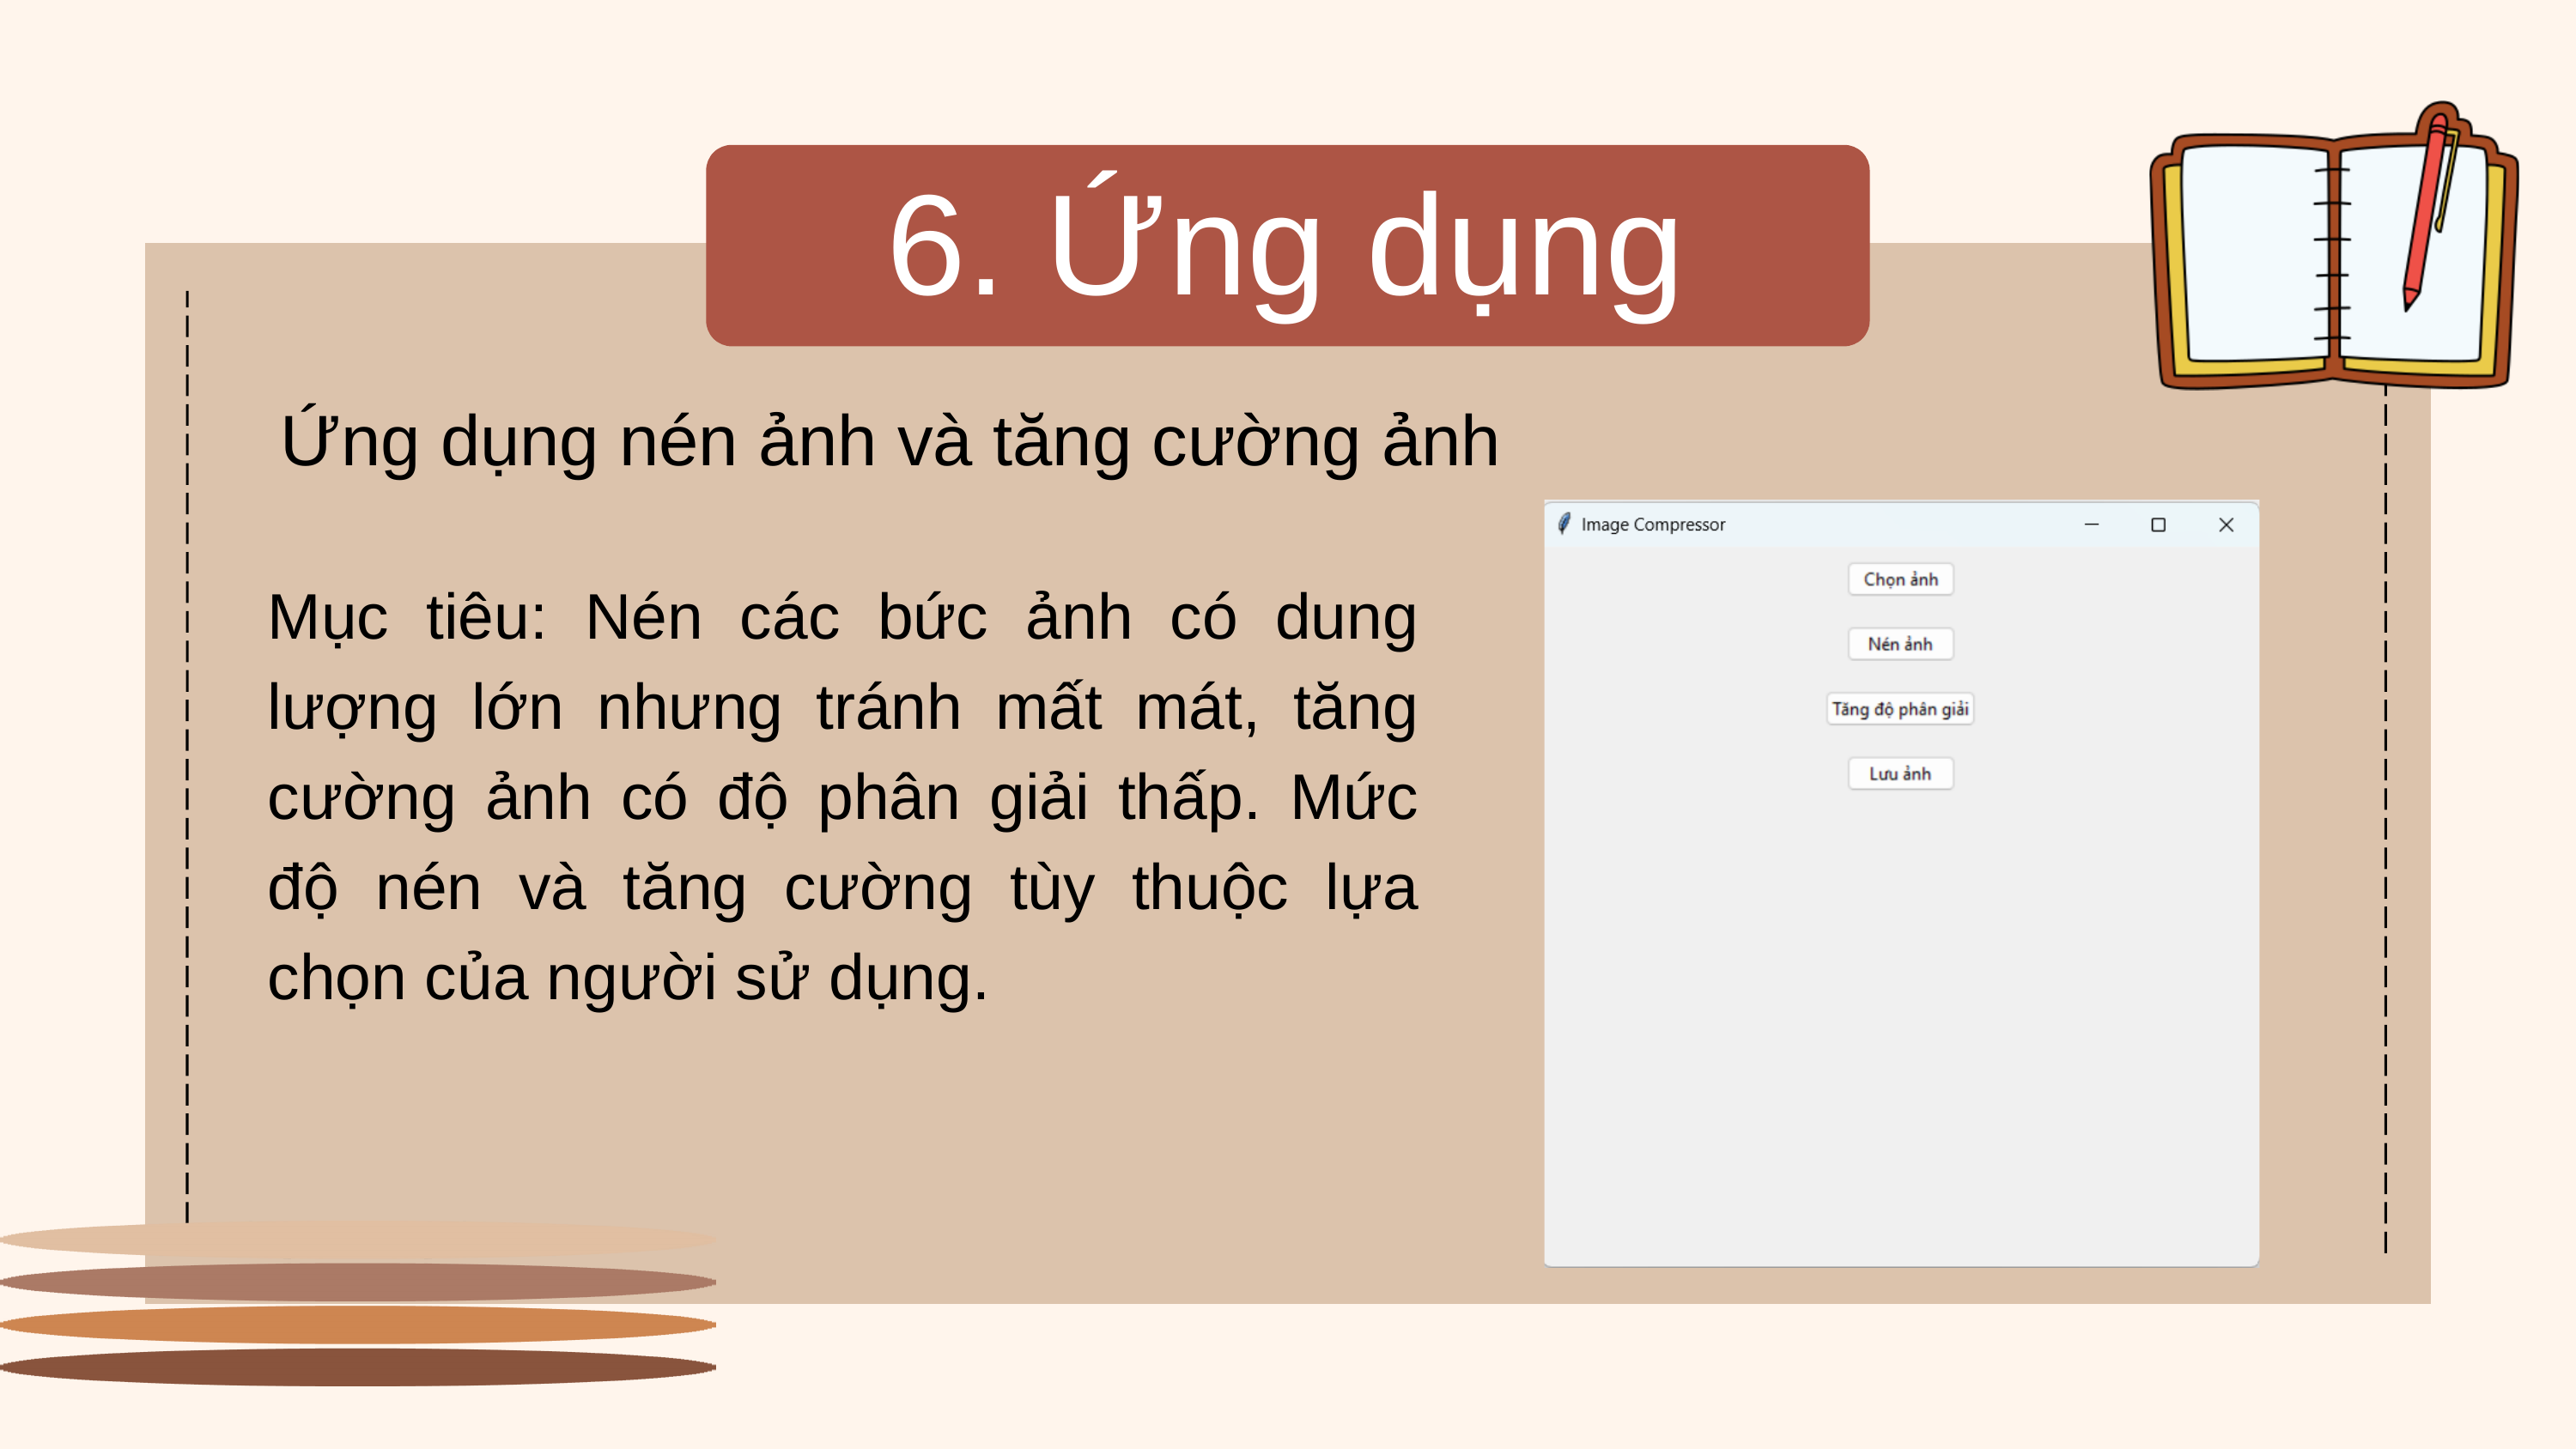

6. Ứng dụng

Ứng dụng nén ảnh và tăng cường ảnh

Mục tiêu: Nén các bức ảnh có dung lượng lớn nhưng tránh mất mát, tăng cường ảnh có độ phân giải thấp. Mức độ nén và tăng cường tùy thuộc lựa chọn của người sử dụng.